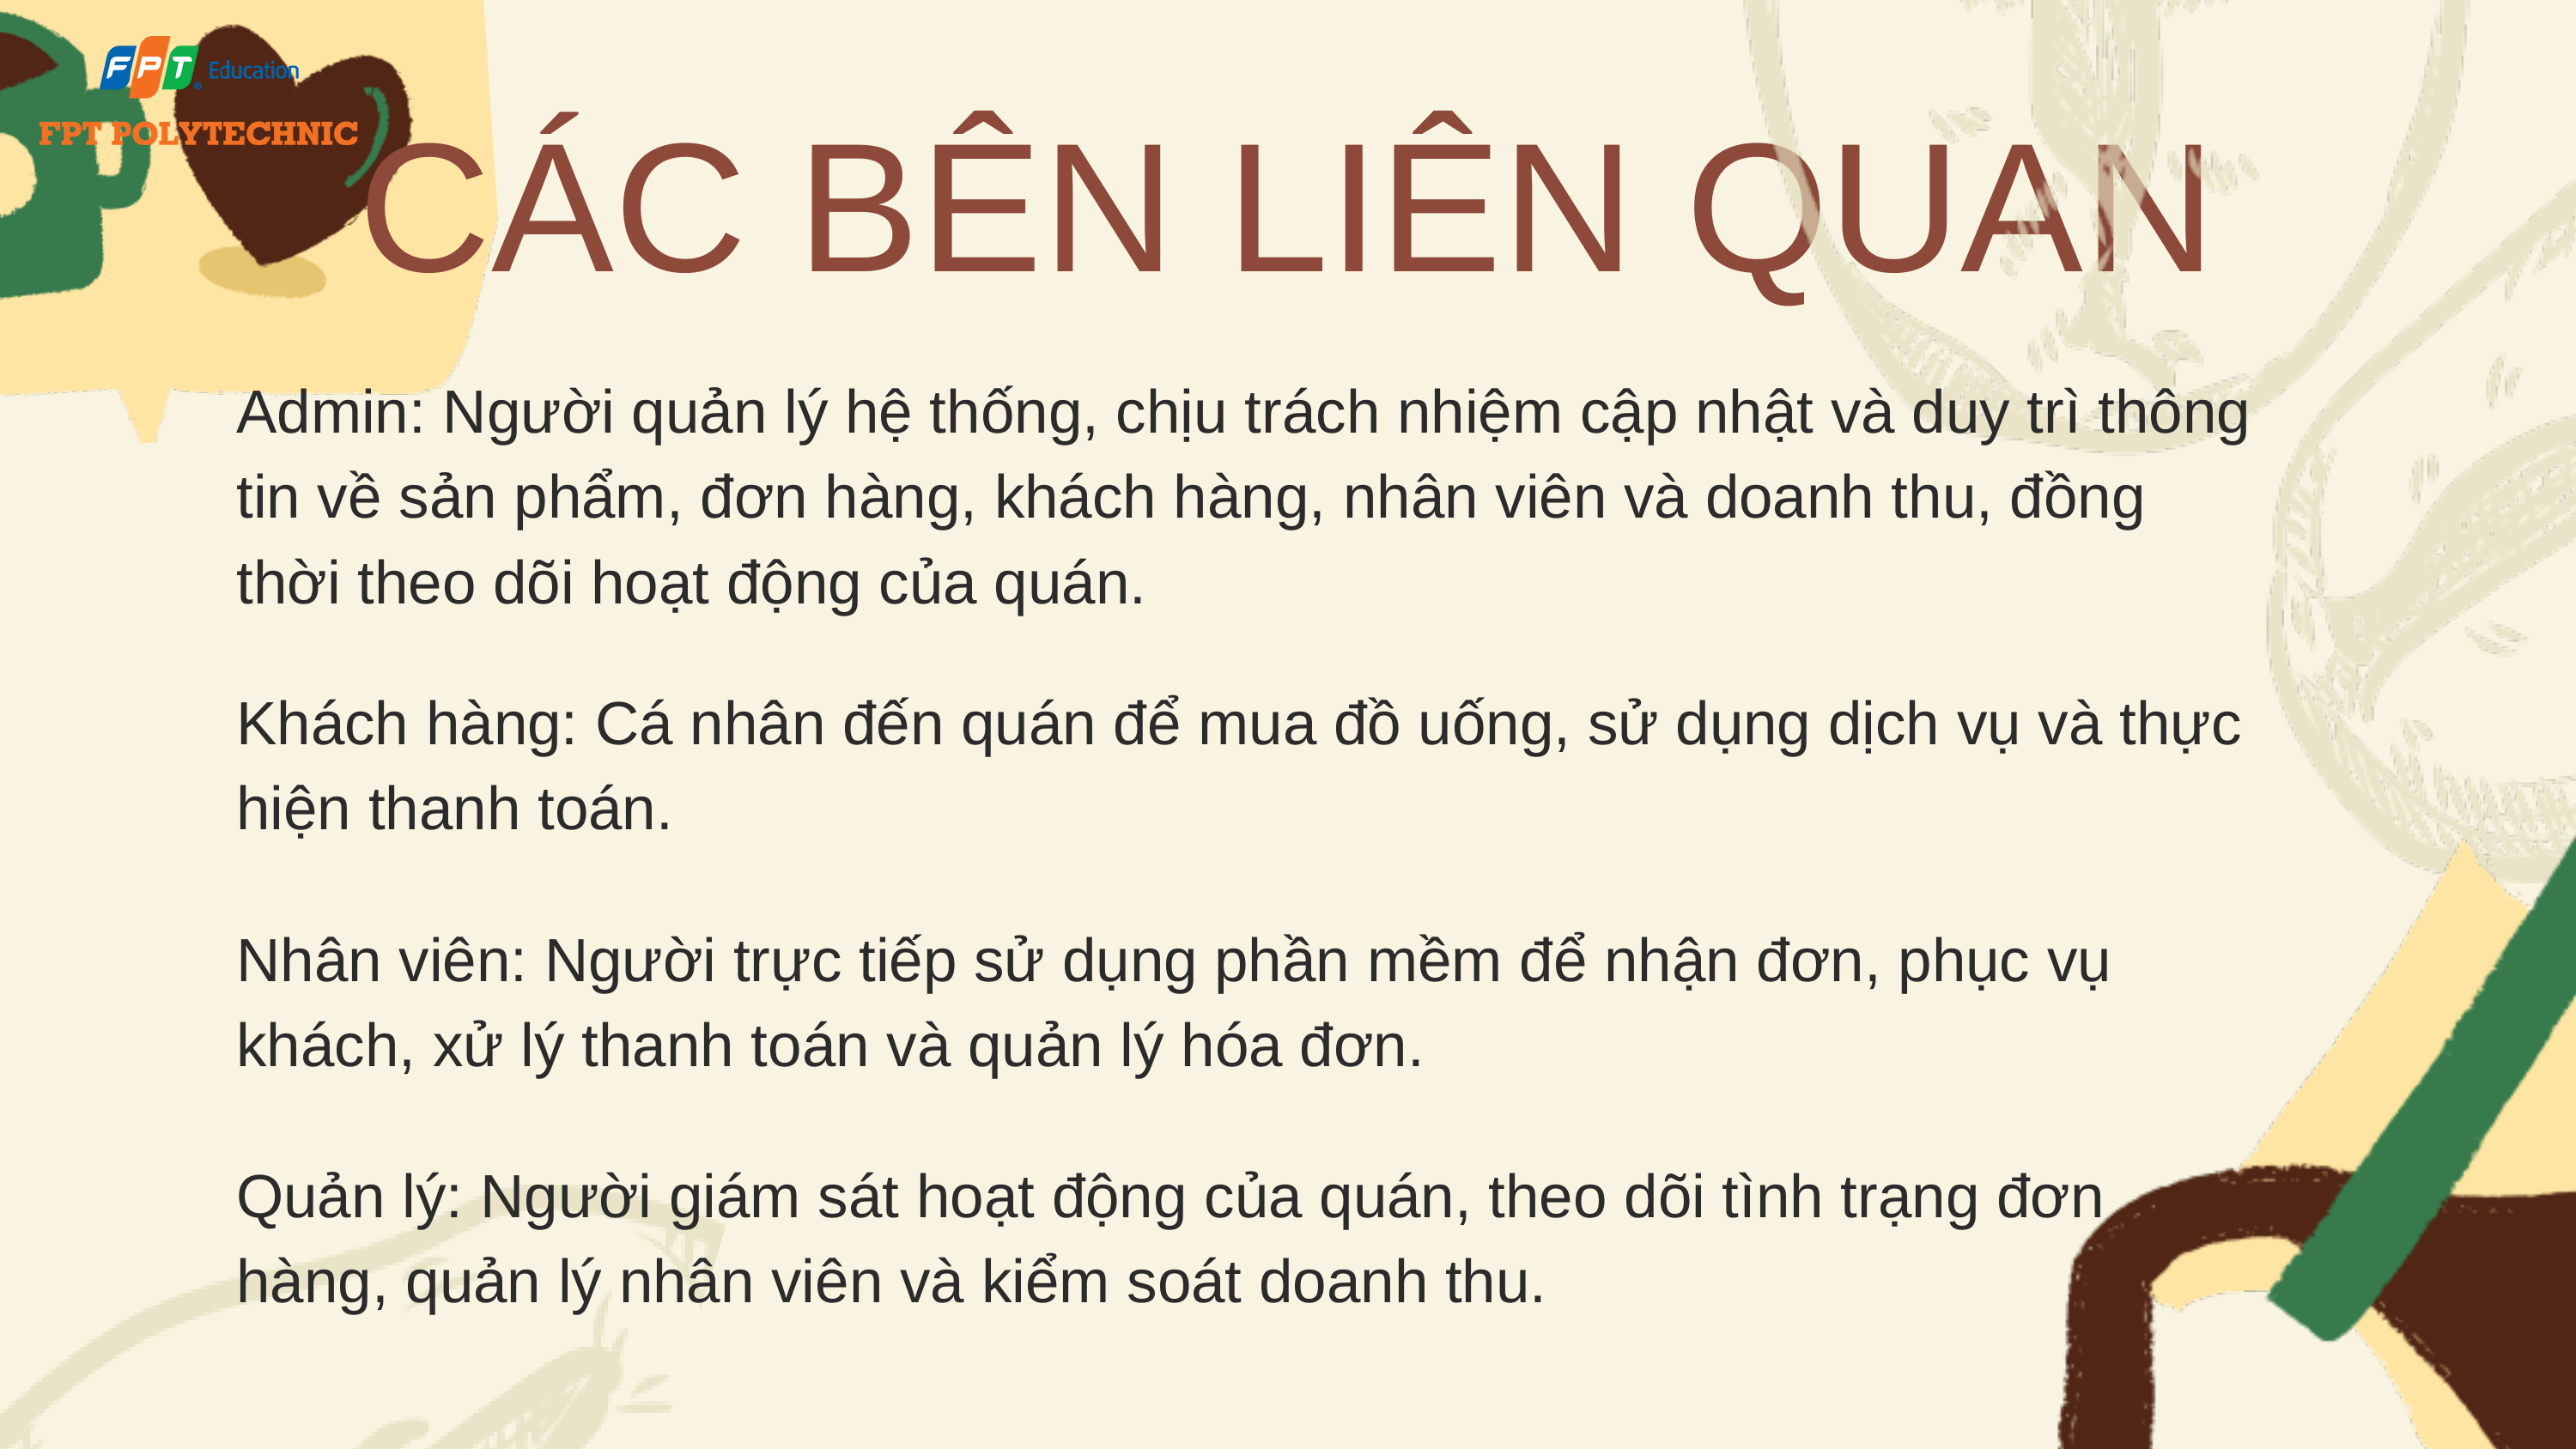

CÁC BÊN LIÊN QUAN
Admin: Người quản lý hệ thống, chịu trách nhiệm cập nhật và duy trì thông tin về sản phẩm, đơn hàng, khách hàng, nhân viên và doanh thu, đồng thời theo dõi hoạt động của quán.

Khách hàng: Cá nhân đến quán để mua đồ uống, sử dụng dịch vụ và thực hiện thanh toán.

Nhân viên: Người trực tiếp sử dụng phần mềm để nhận đơn, phục vụ khách, xử lý thanh toán và quản lý hóa đơn.
Quản lý: Người giám sát hoạt động của quán, theo dõi tình trạng đơn hàng, quản lý nhân viên và kiểm soát doanh thu.